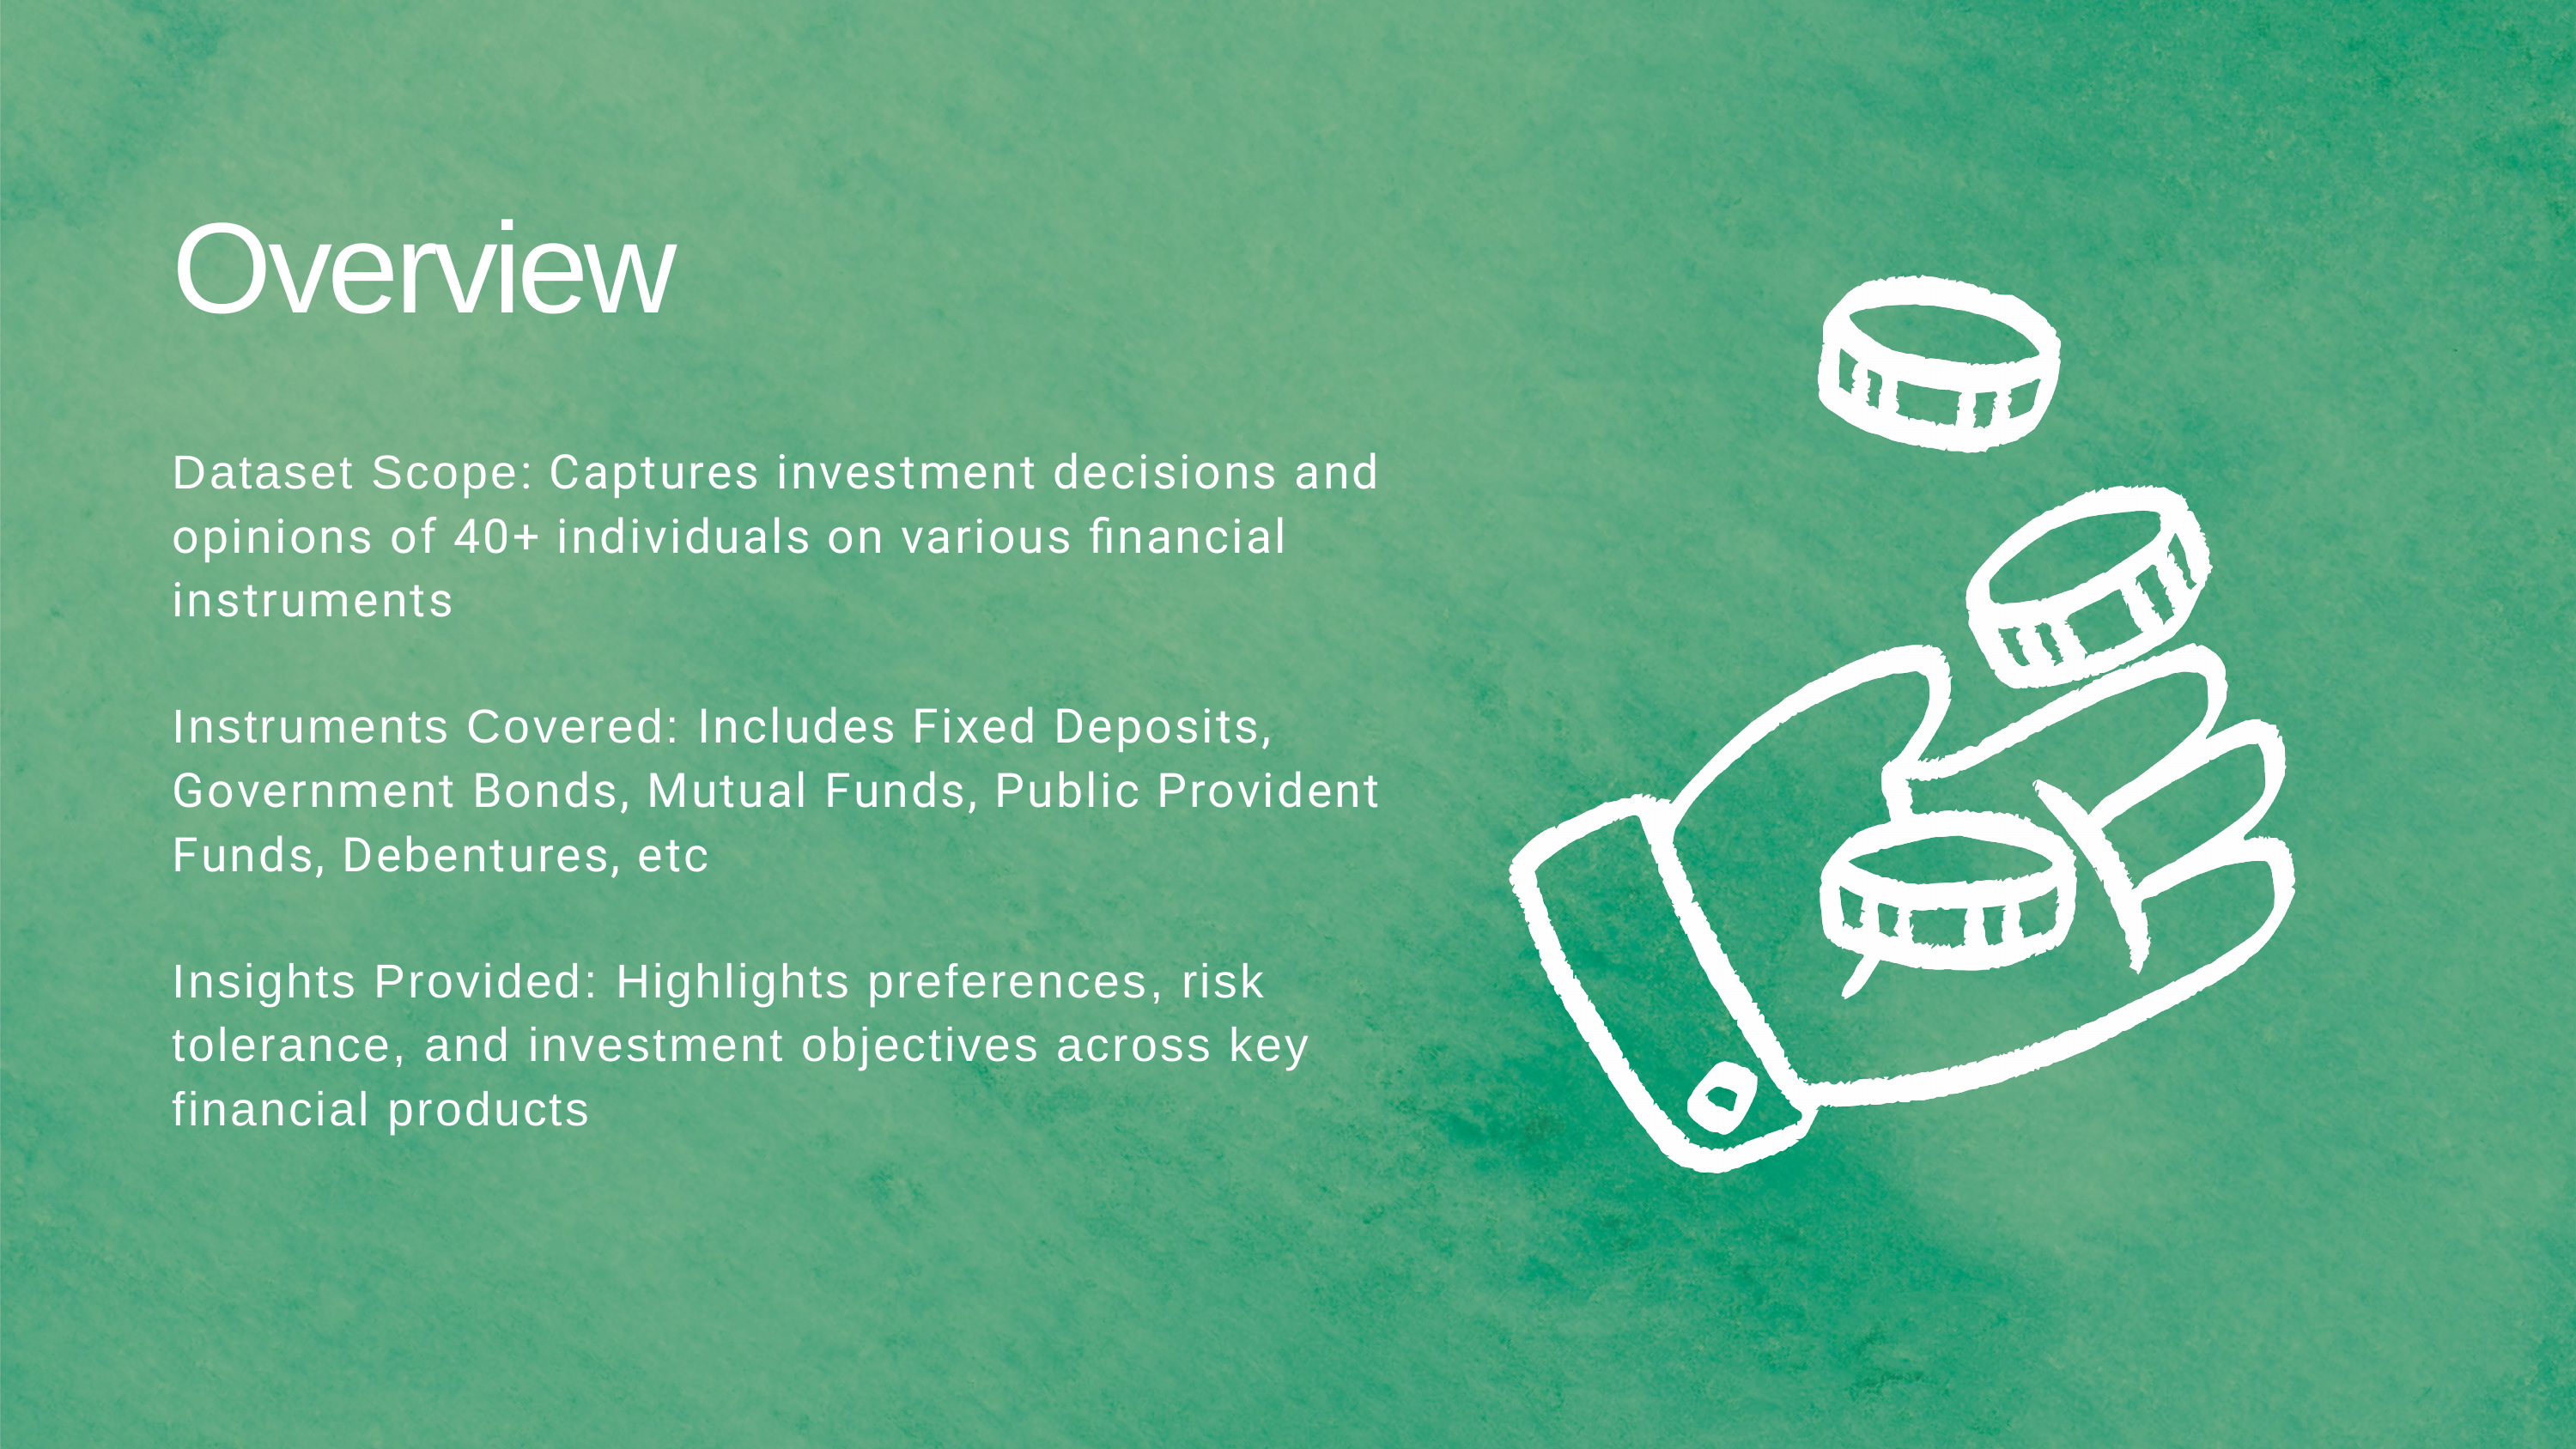

Overview

Dataset Scope: Captures investment decisions and opinions of 40+ individuals on various financial instruments
Instruments Covered: Includes Fixed Deposits, Government Bonds, Mutual Funds, Public Provident Funds, Debentures, etc
Insights Provided: Highlights preferences, risk tolerance, and investment objectives across key financial products